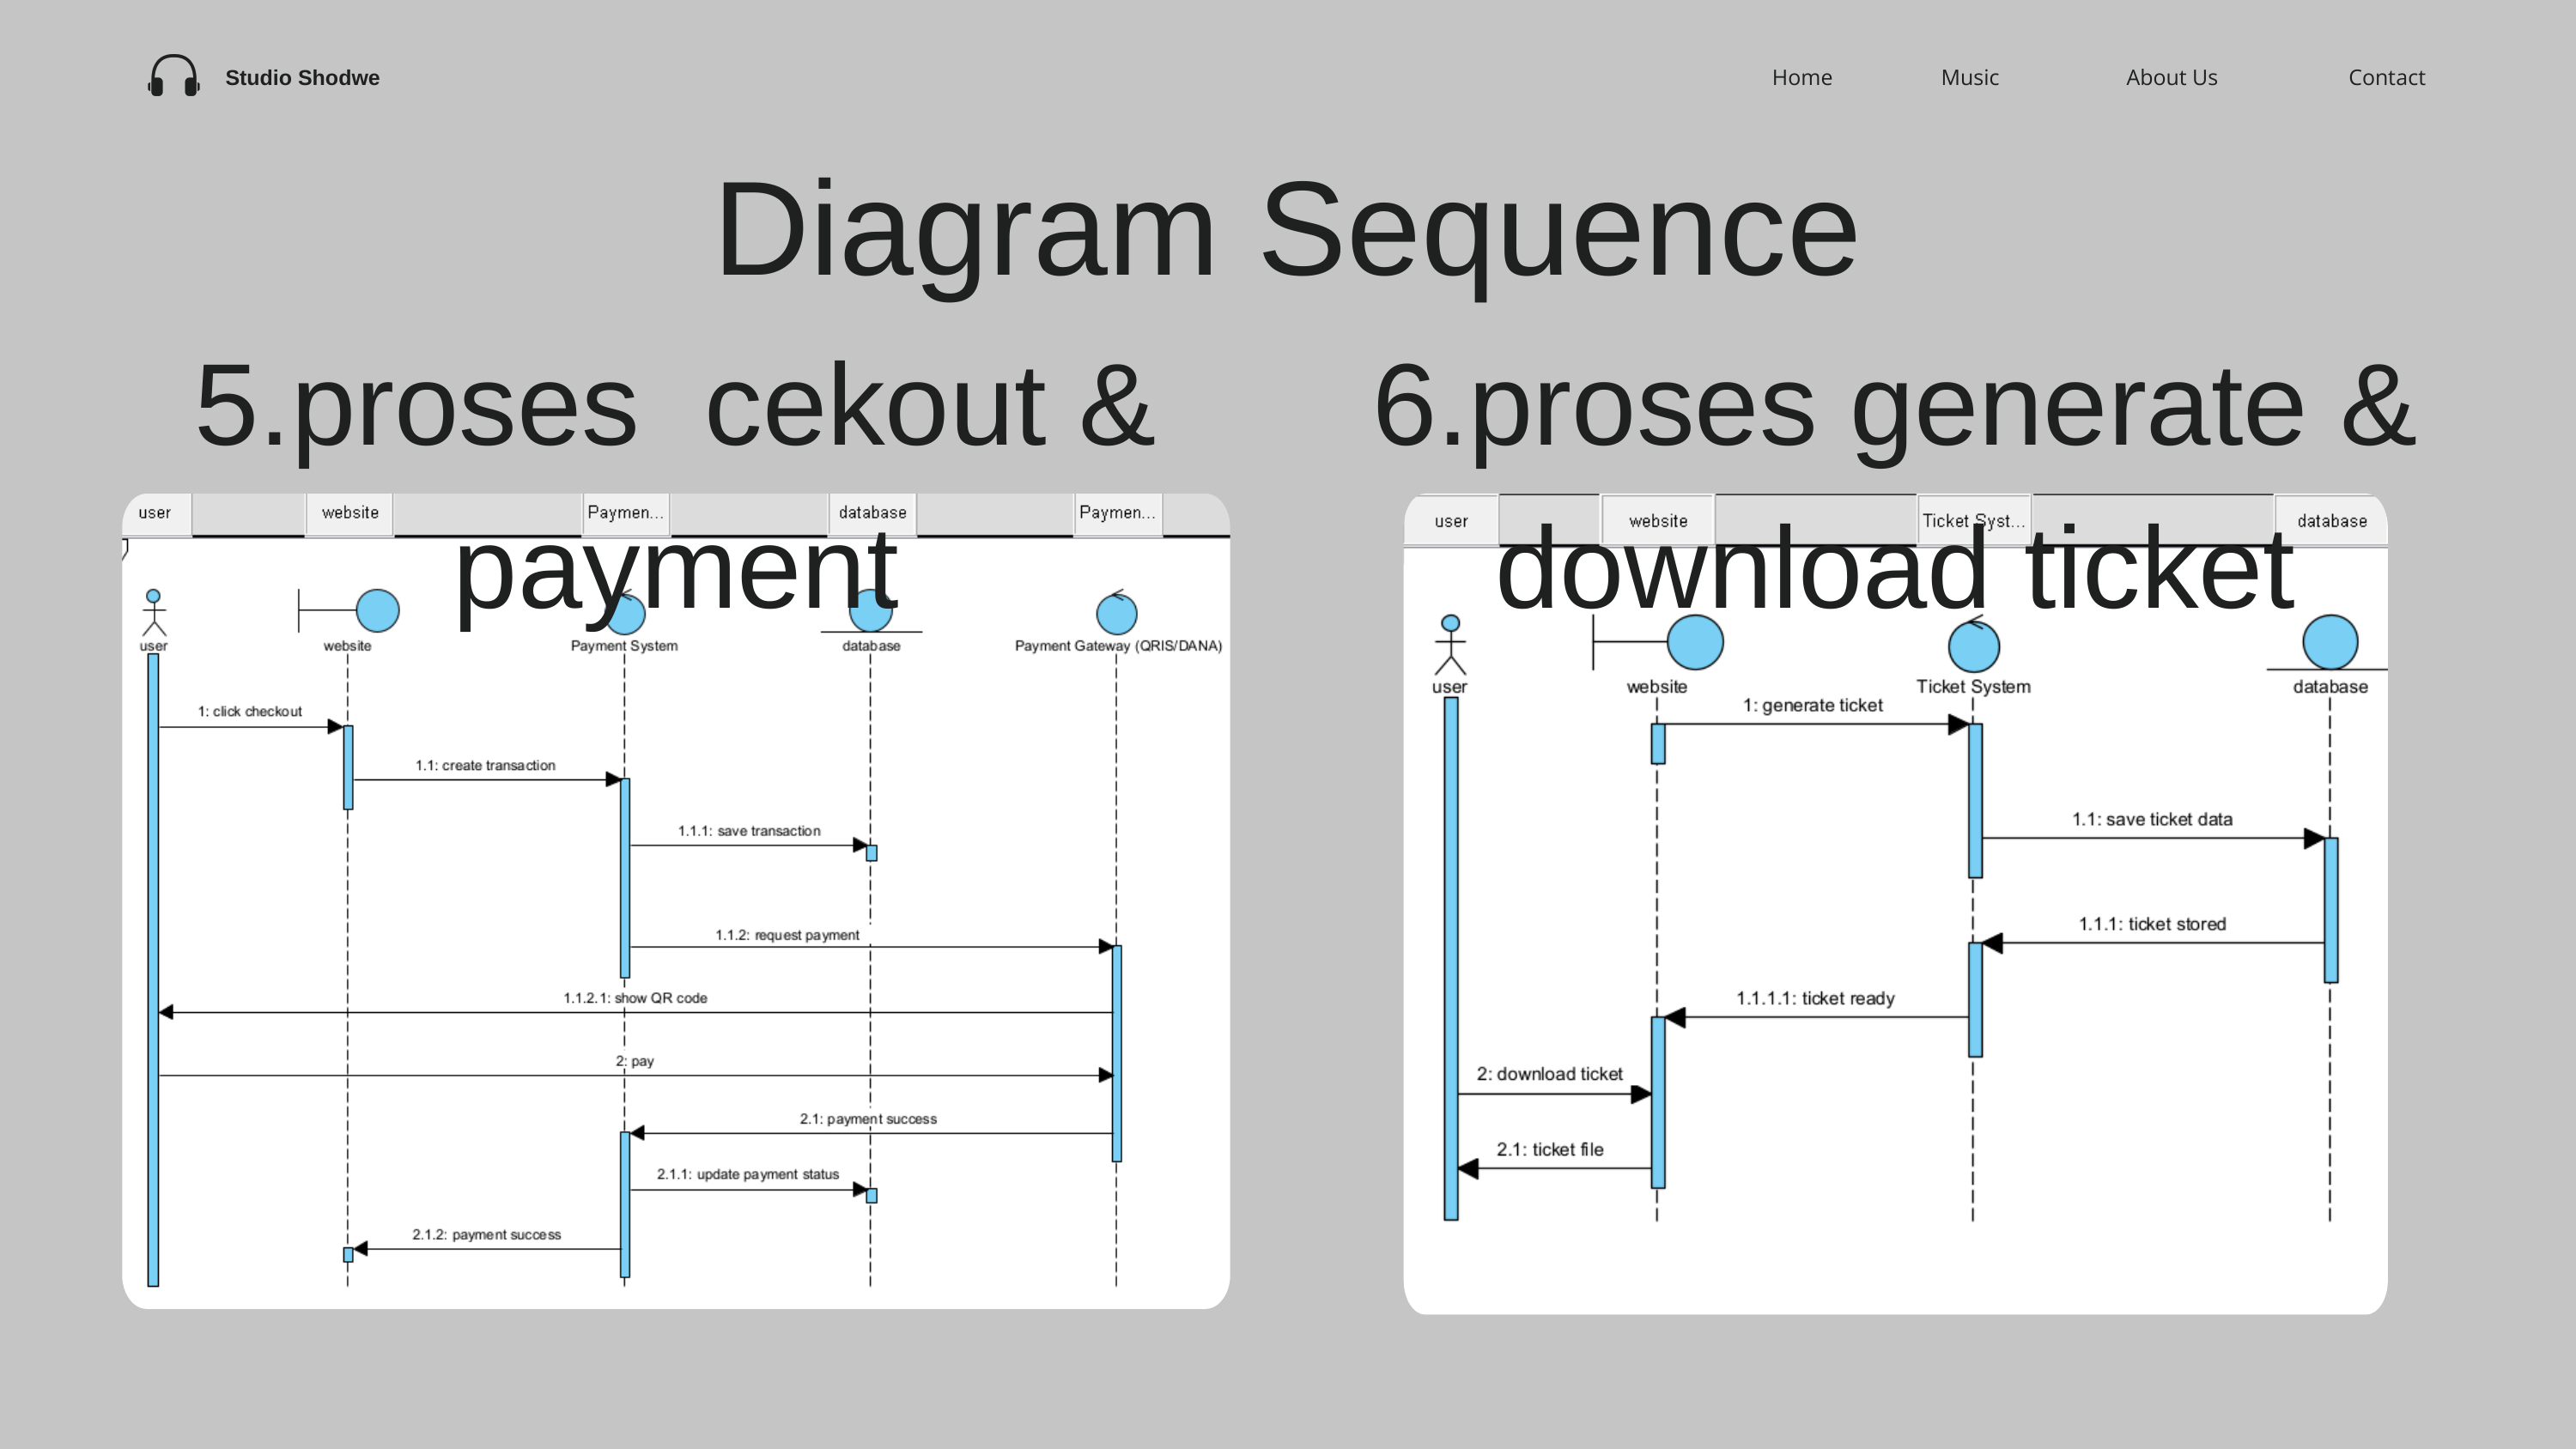

Home
Music
About Us
Contact
Studio Shodwe
Diagram Sequence

5.proses  cekout & payment
6.proses generate & download ticket